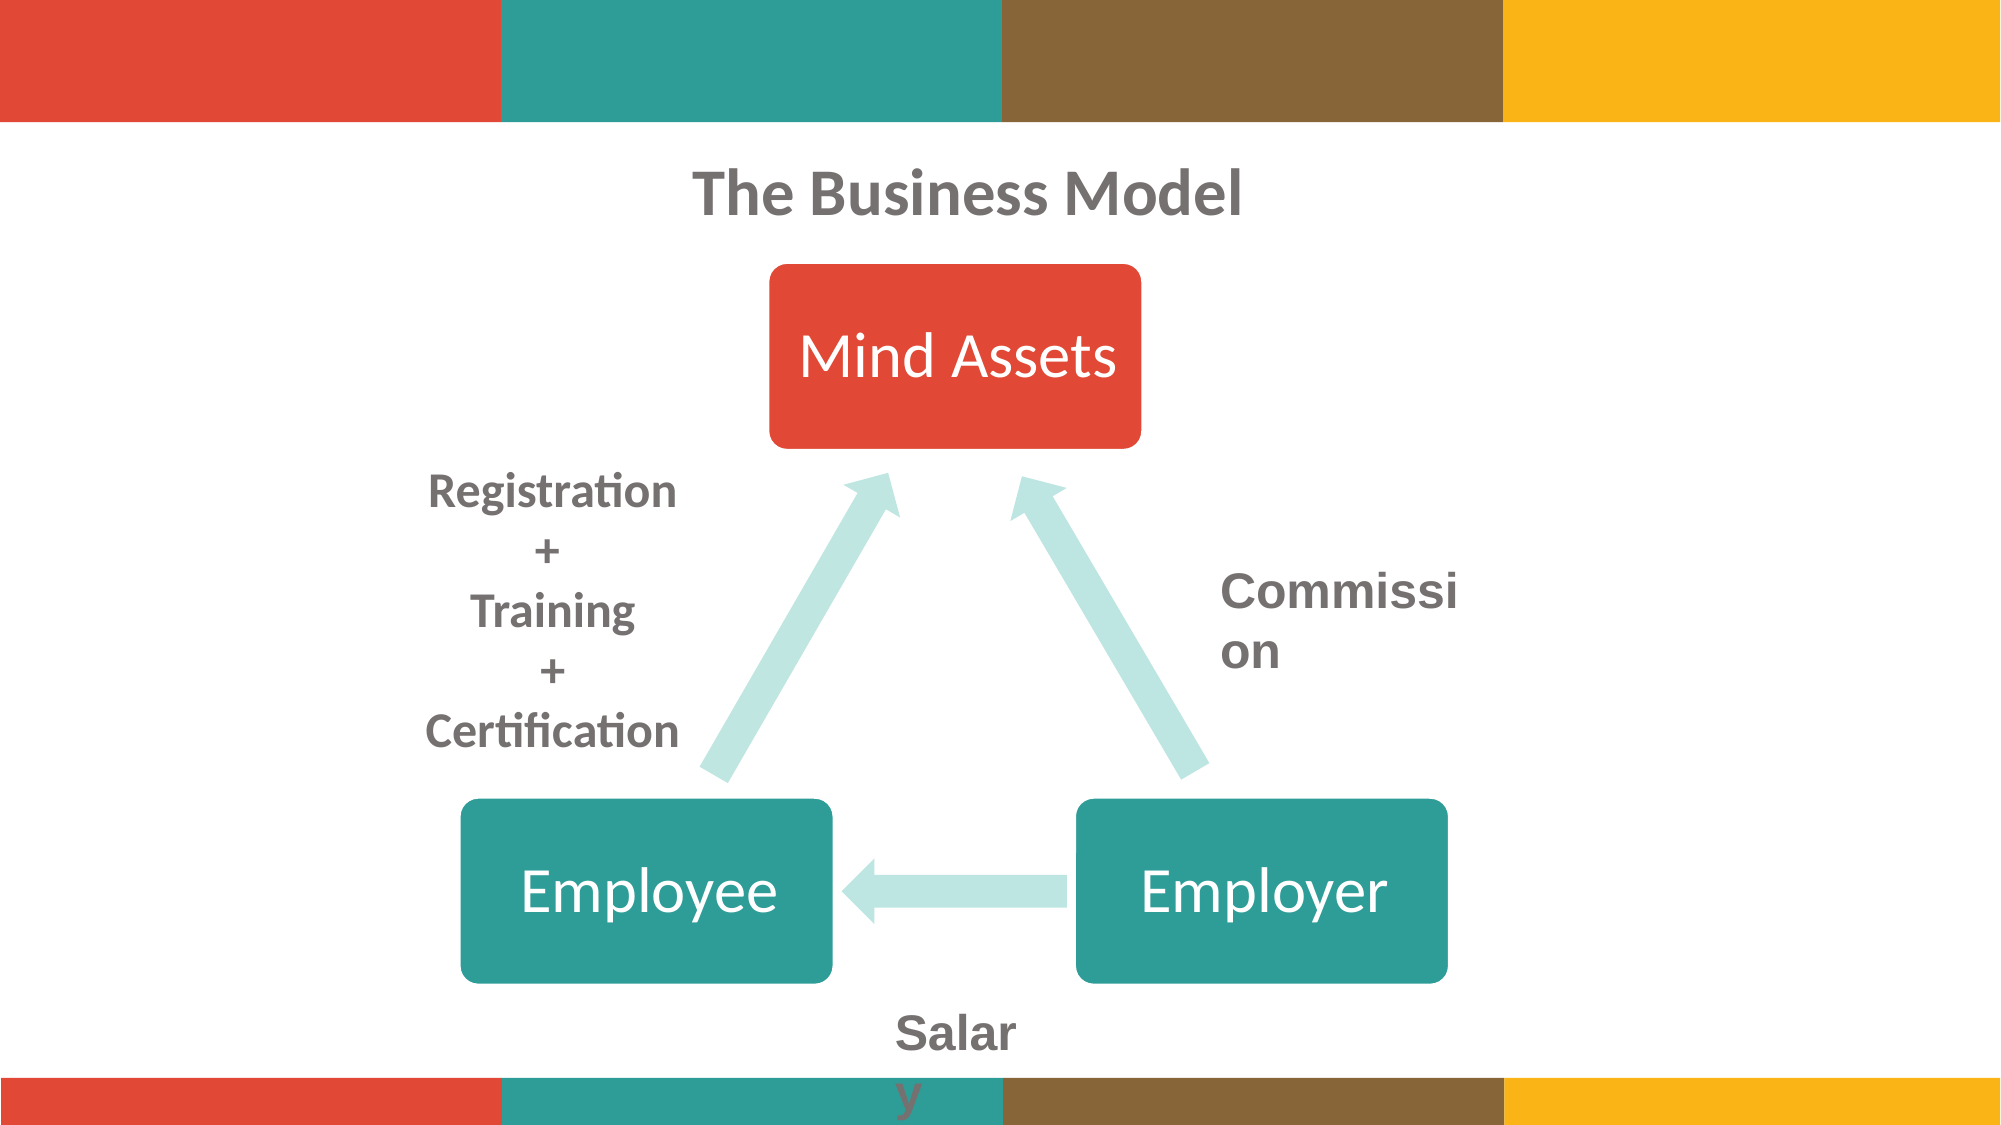

The Business Model
Mind Assets

Employer

Employee

Registration +
Training
+ Certification
Commission
Salary